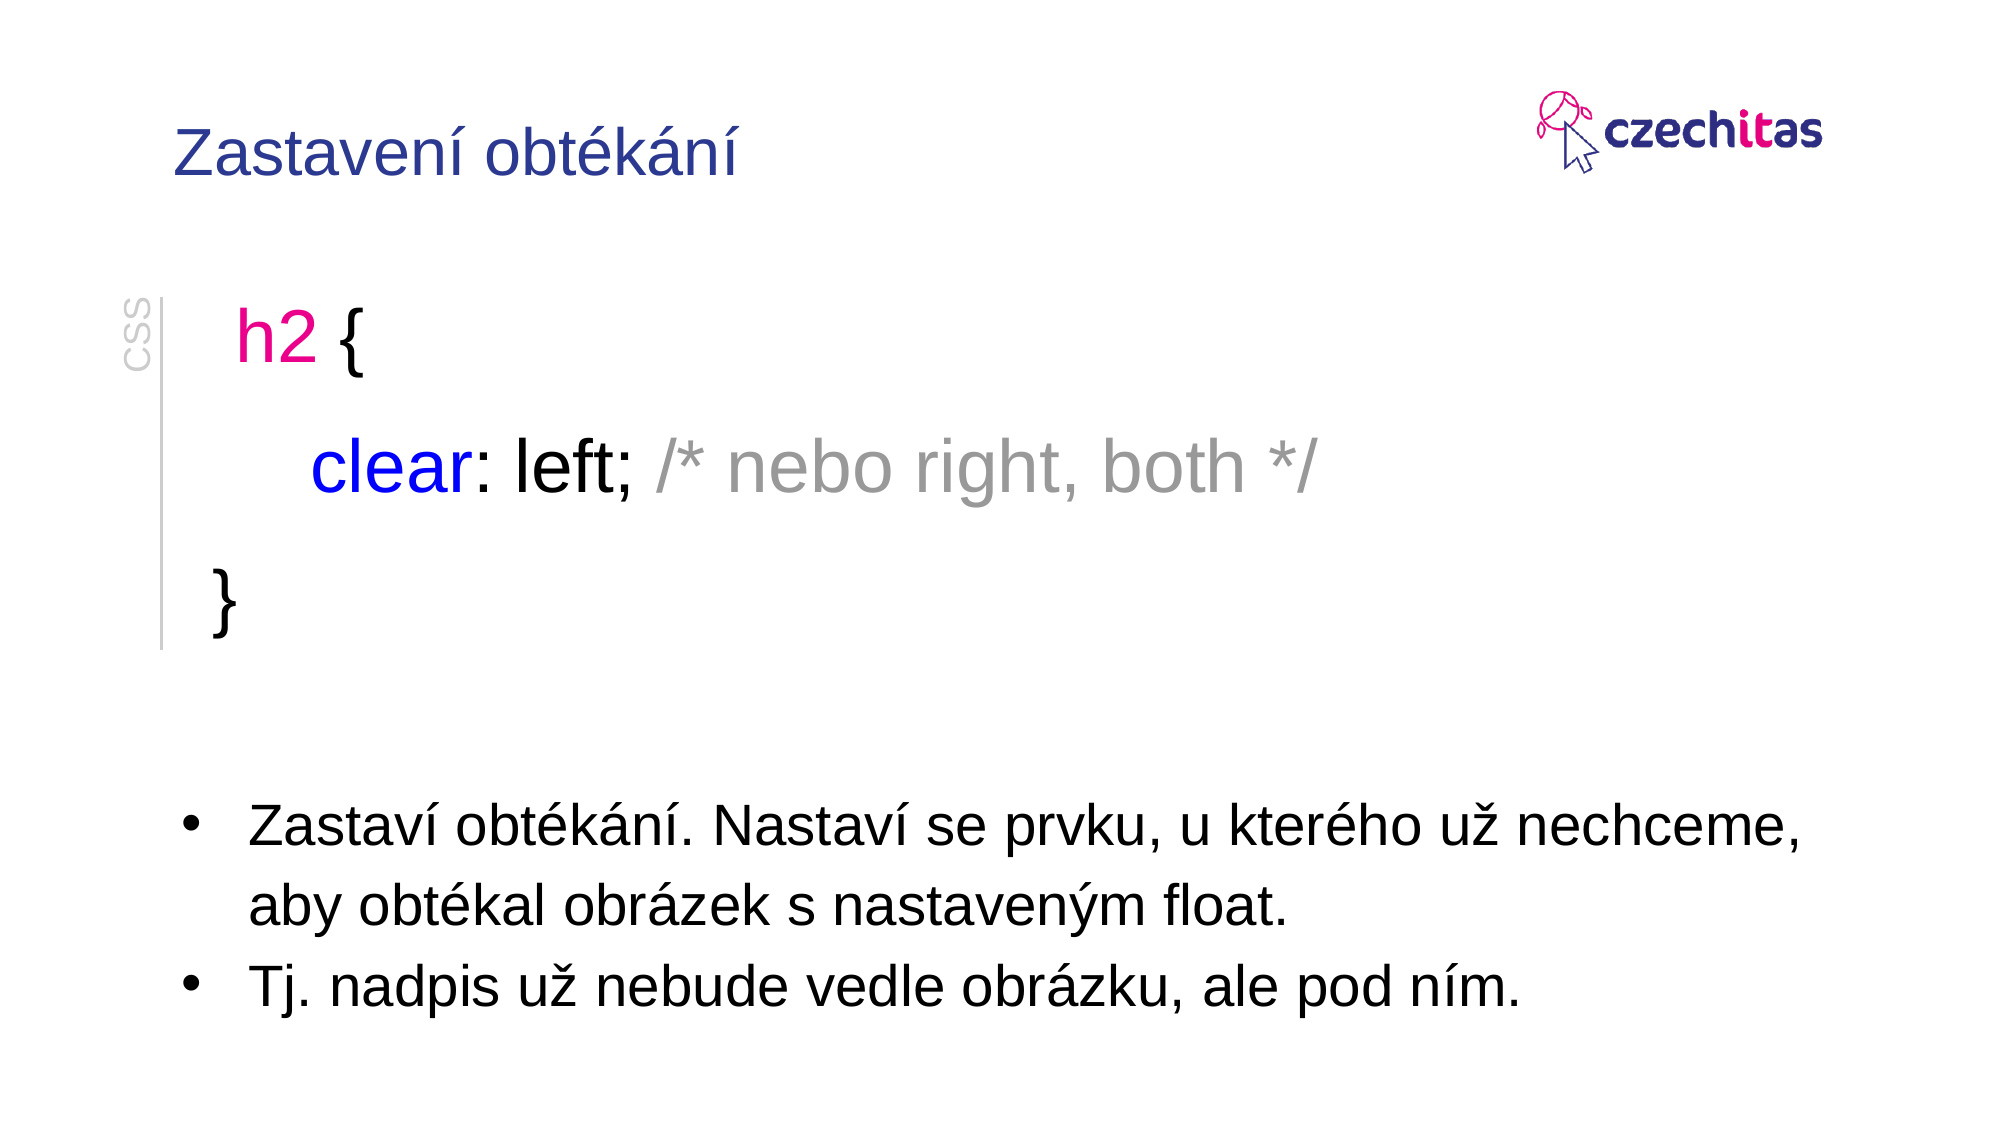

# Zastavení obtékání
h2 {
clear: left; /* nebo right, both */
}
CSS
Zastaví obtékání. Nastaví se prvku, u kterého už nechceme, aby obtékal obrázek s nastaveným float.
Tj. nadpis už nebude vedle obrázku, ale pod ním.